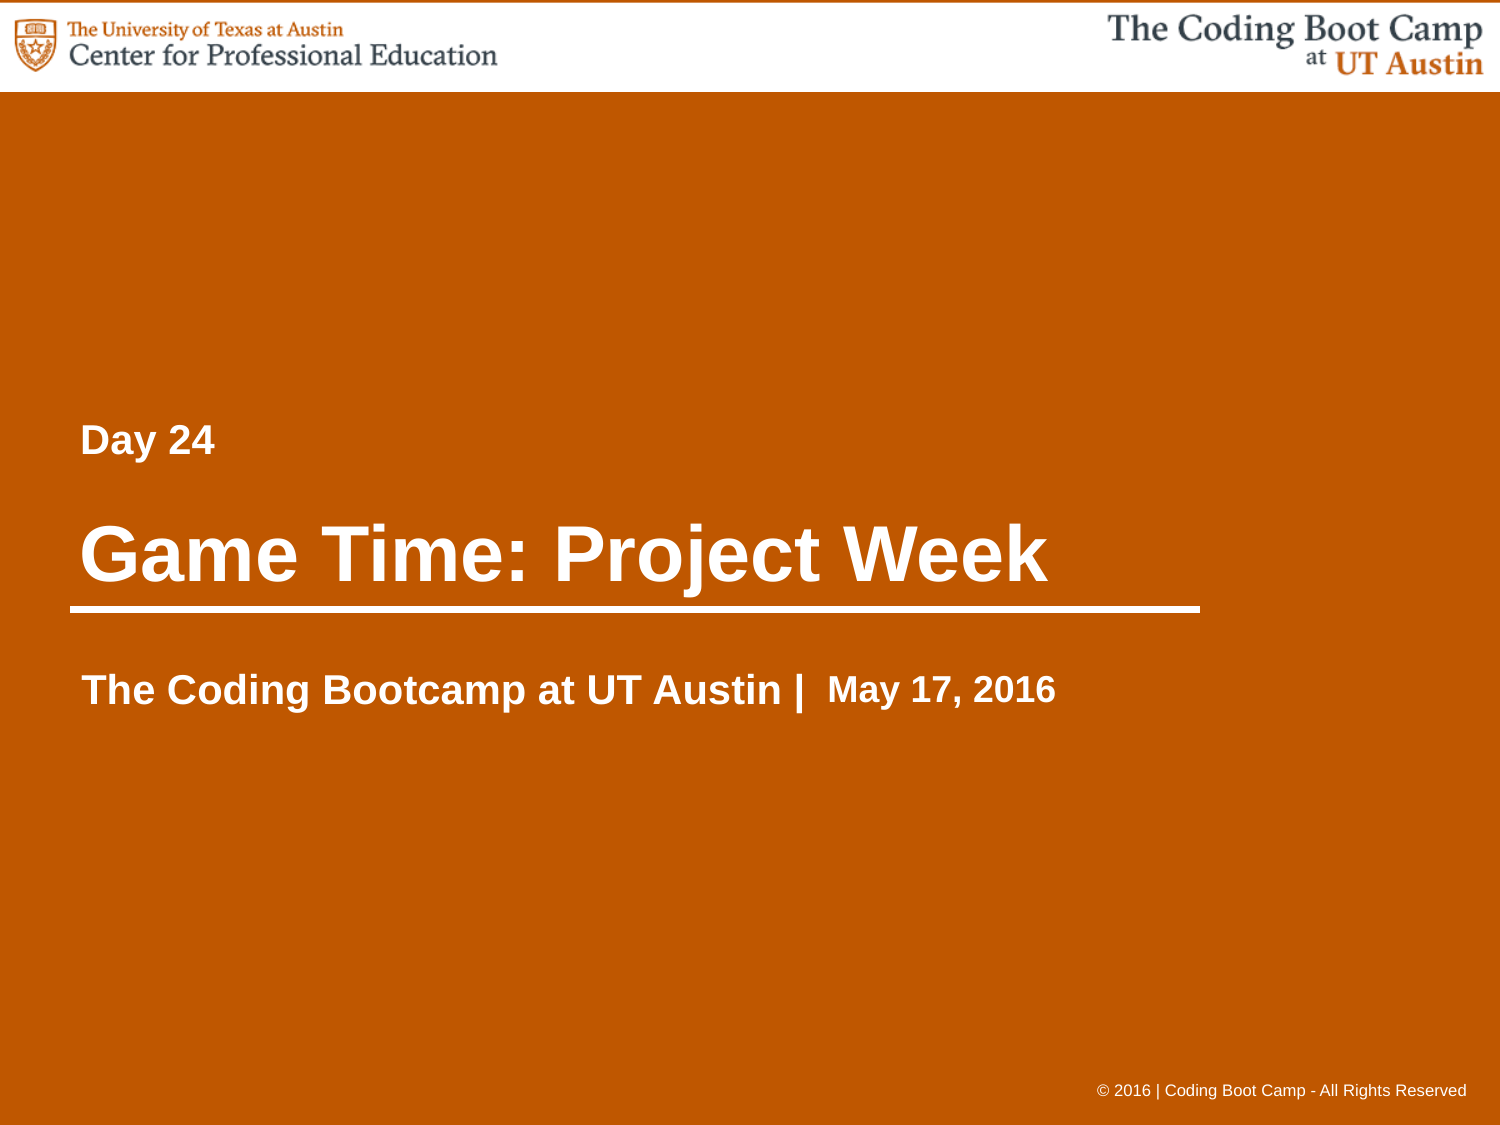

Day 24
# Game Time: Project Week
May 17, 2016